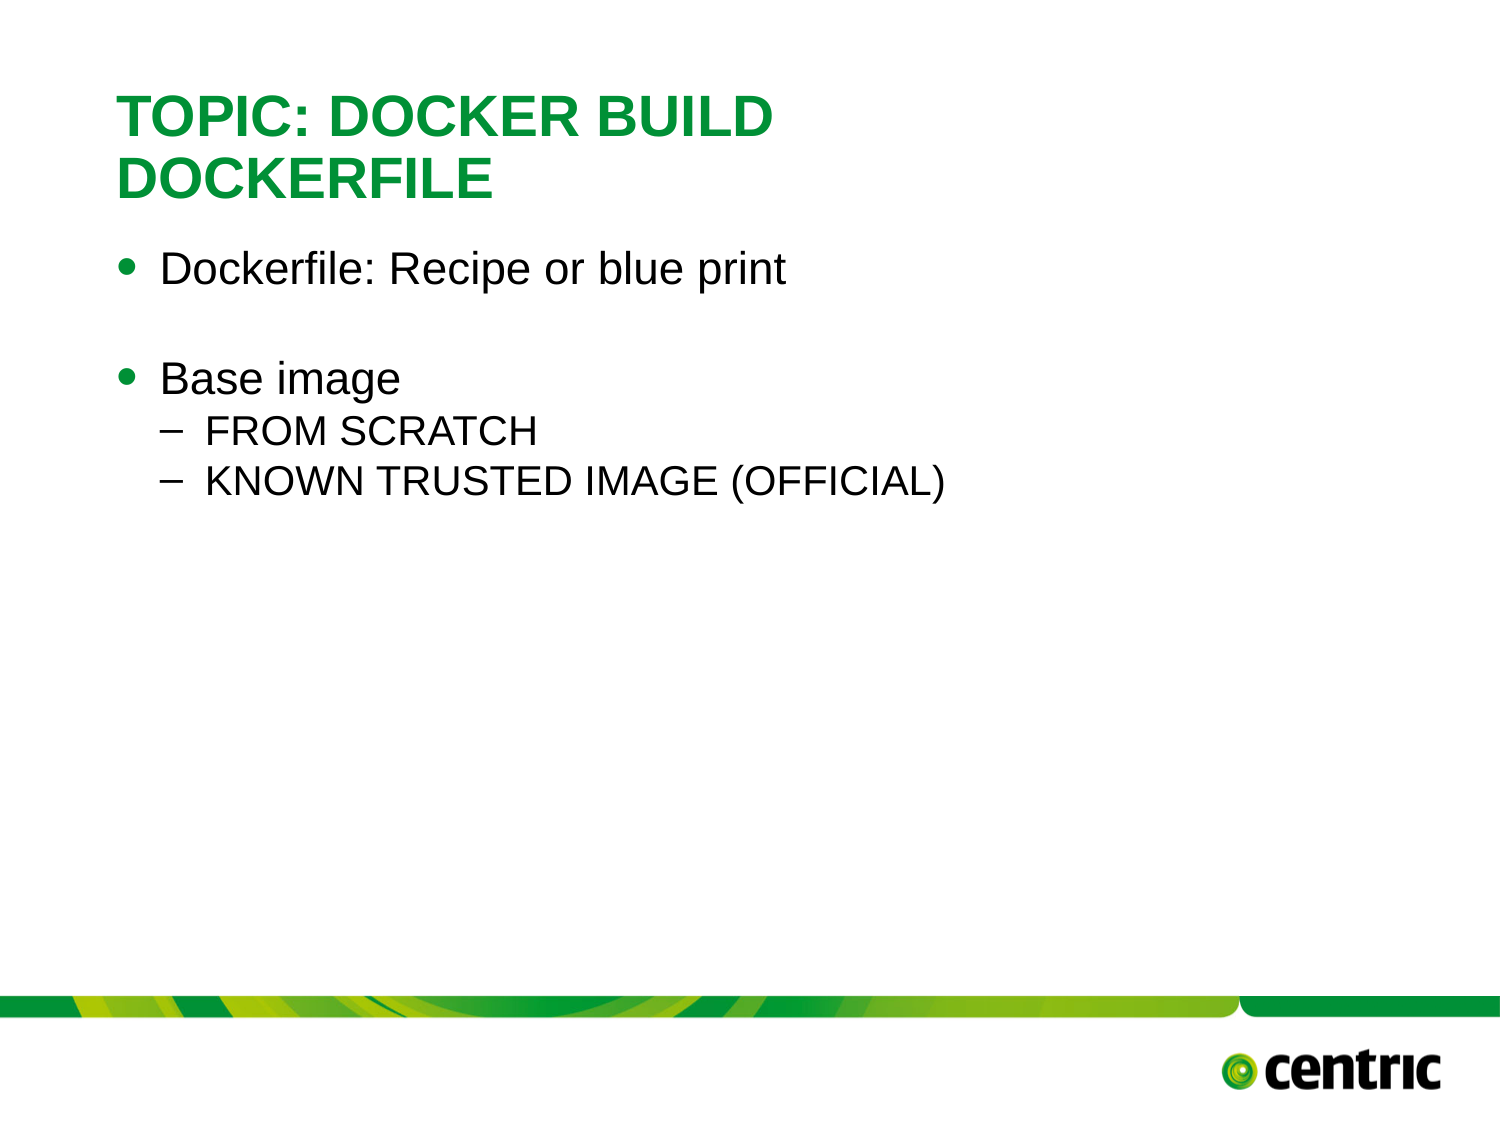

# TOPIC: DOCKER BUILD DockerFILE
Dockerfile: Recipe or blue print

Base image
FROM SCRATCH
KNOWN TRUSTED IMAGE (OFFICIAL)
TITLE PRESENTATION
Versie 0.8 - 16 september 2017